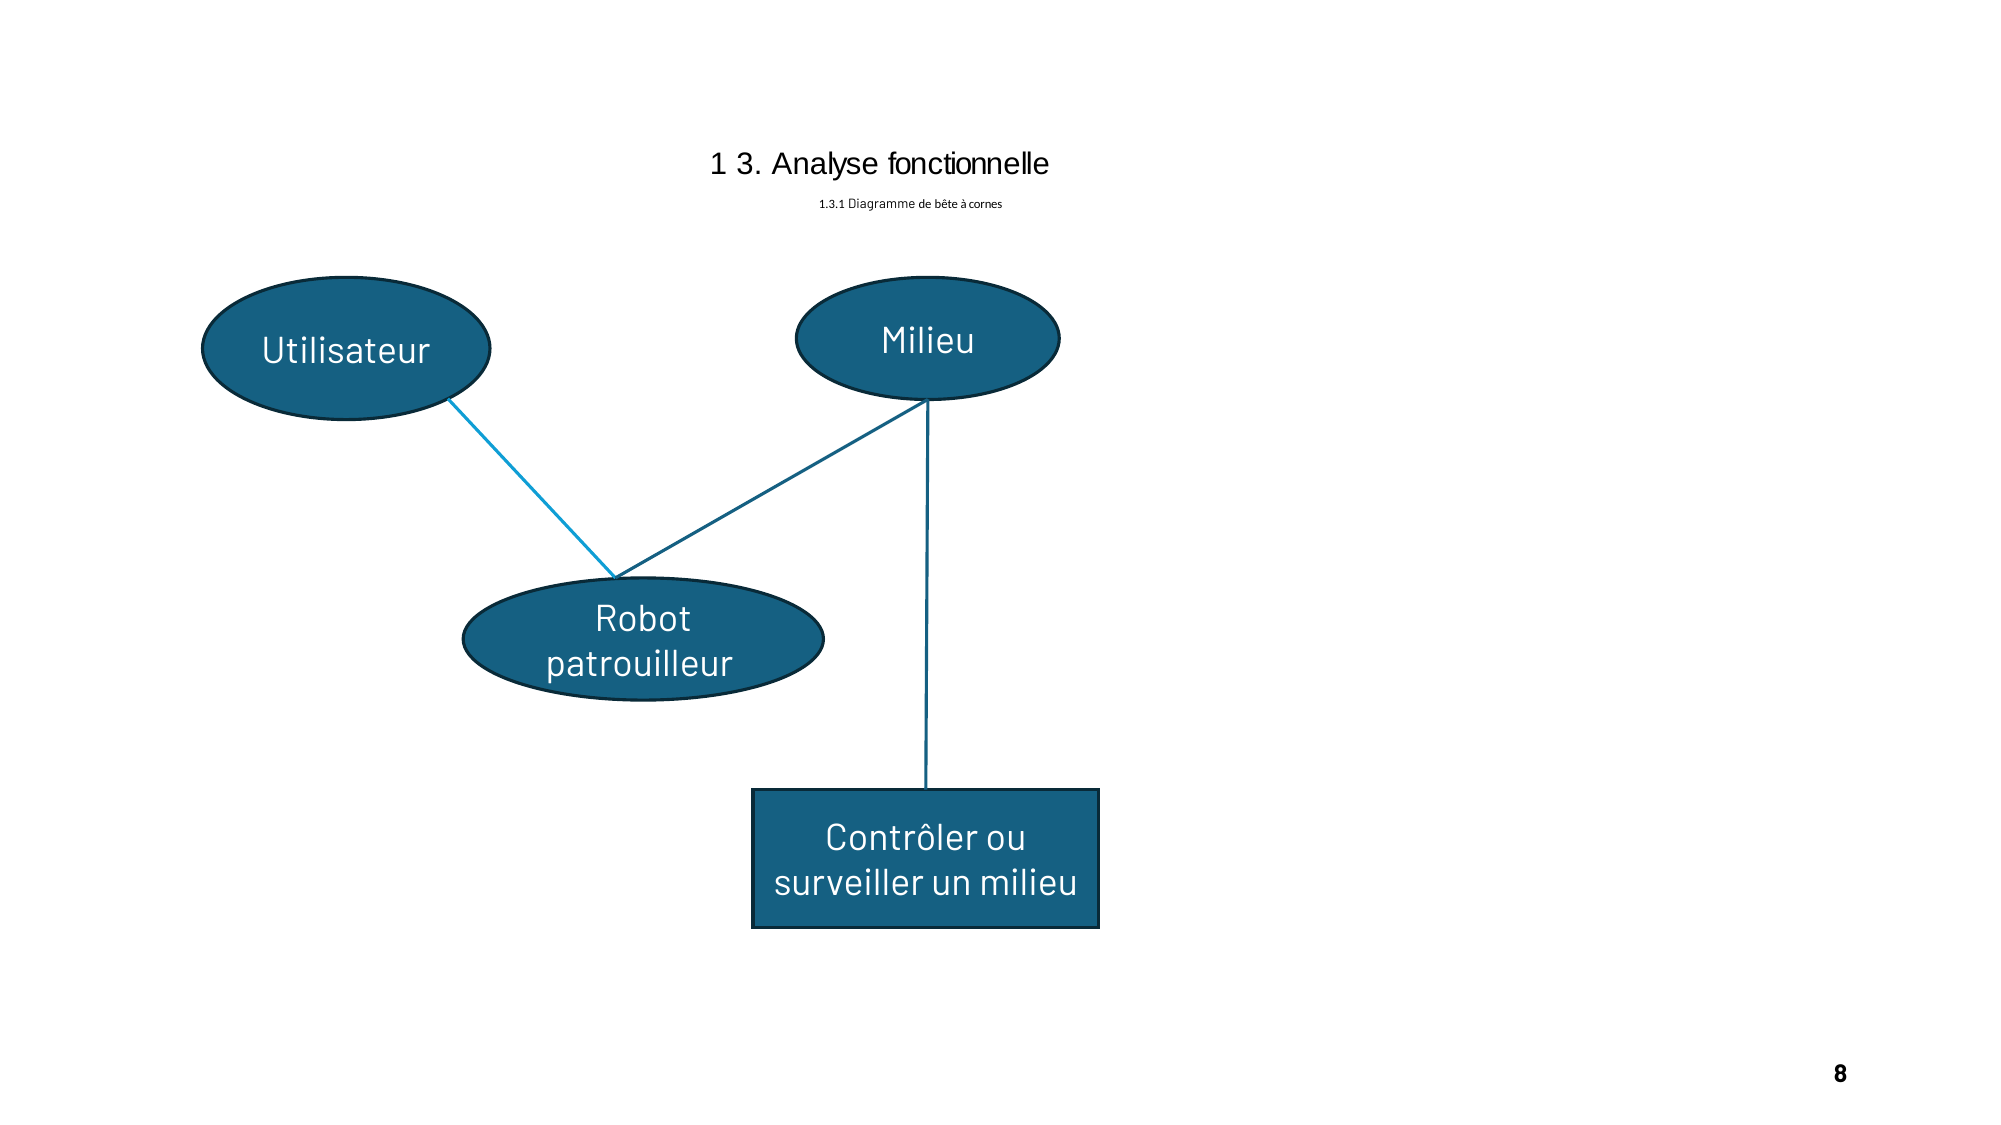

# 1 3. Analyse fonctionnelle 1.3.1 Diagramme de bête à cornes
Utilisateur
Milieu
Robot patrouilleur
Contrôler ou surveiller un milieu
8